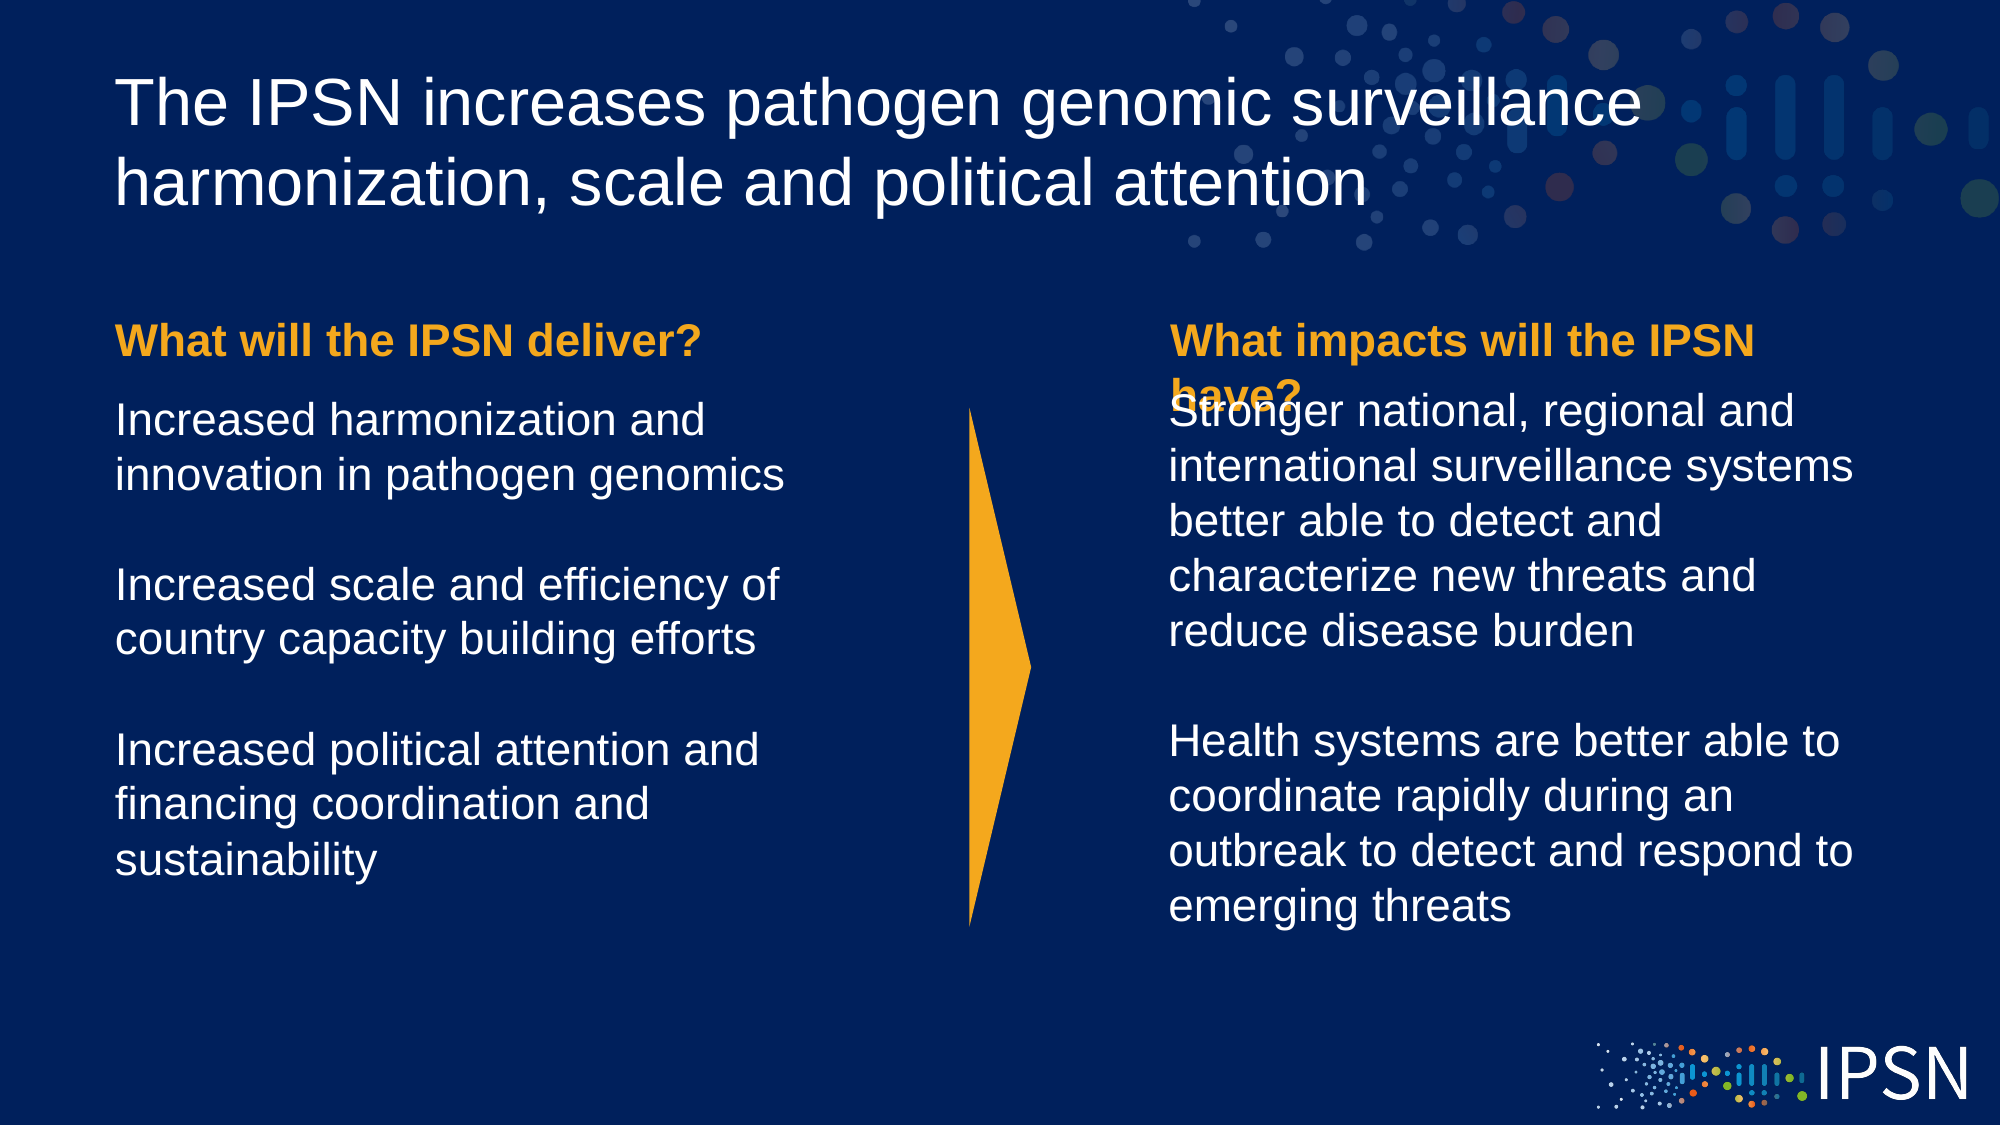

# The IPSN increases pathogen genomic surveillance harmonization, scale and political attention
What will the IPSN deliver?
What impacts will the IPSN have?
Stronger national, regional and international surveillance systems better able to detect and characterize new threats and reduce disease burden

Health systems are better able to coordinate rapidly during an outbreak to detect and respond to emerging threats
Increased harmonization and innovation in pathogen genomics

Increased scale and efficiency of country capacity building efforts

Increased political attention and financing coordination and sustainability